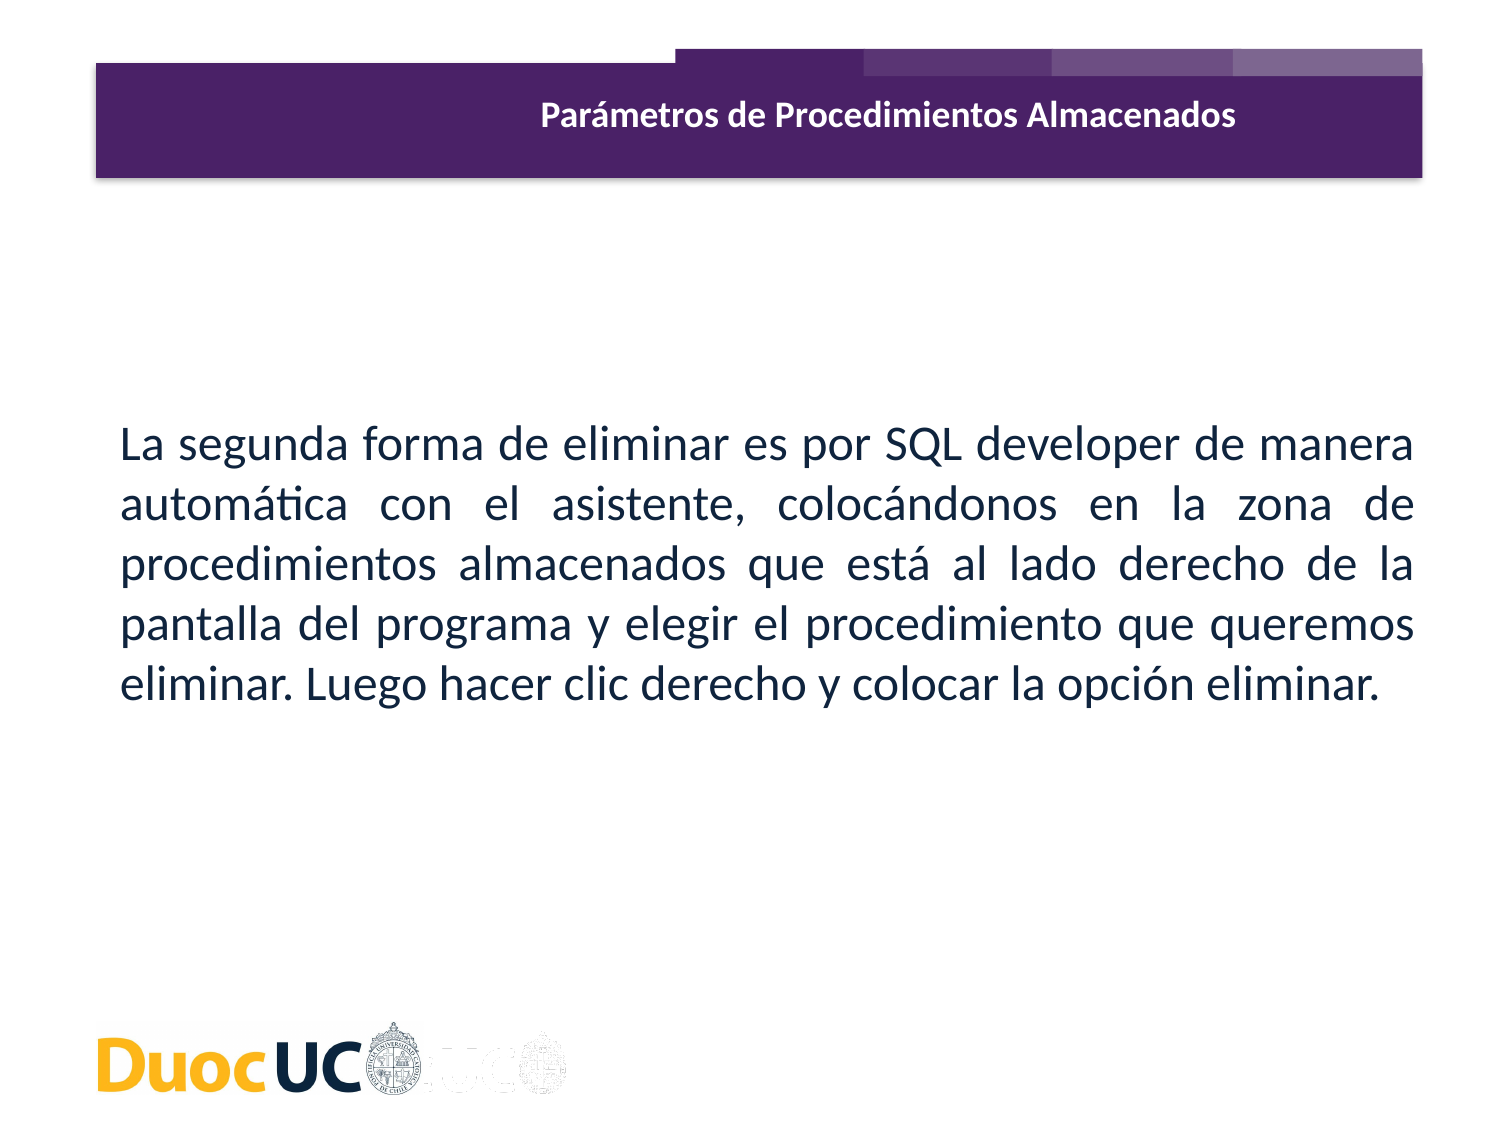

Parámetros de Procedimientos Almacenados
La segunda forma de eliminar es por SQL developer de manera automática con el asistente, colocándonos en la zona de procedimientos almacenados que está al lado derecho de la pantalla del programa y elegir el procedimiento que queremos eliminar. Luego hacer clic derecho y colocar la opción eliminar.